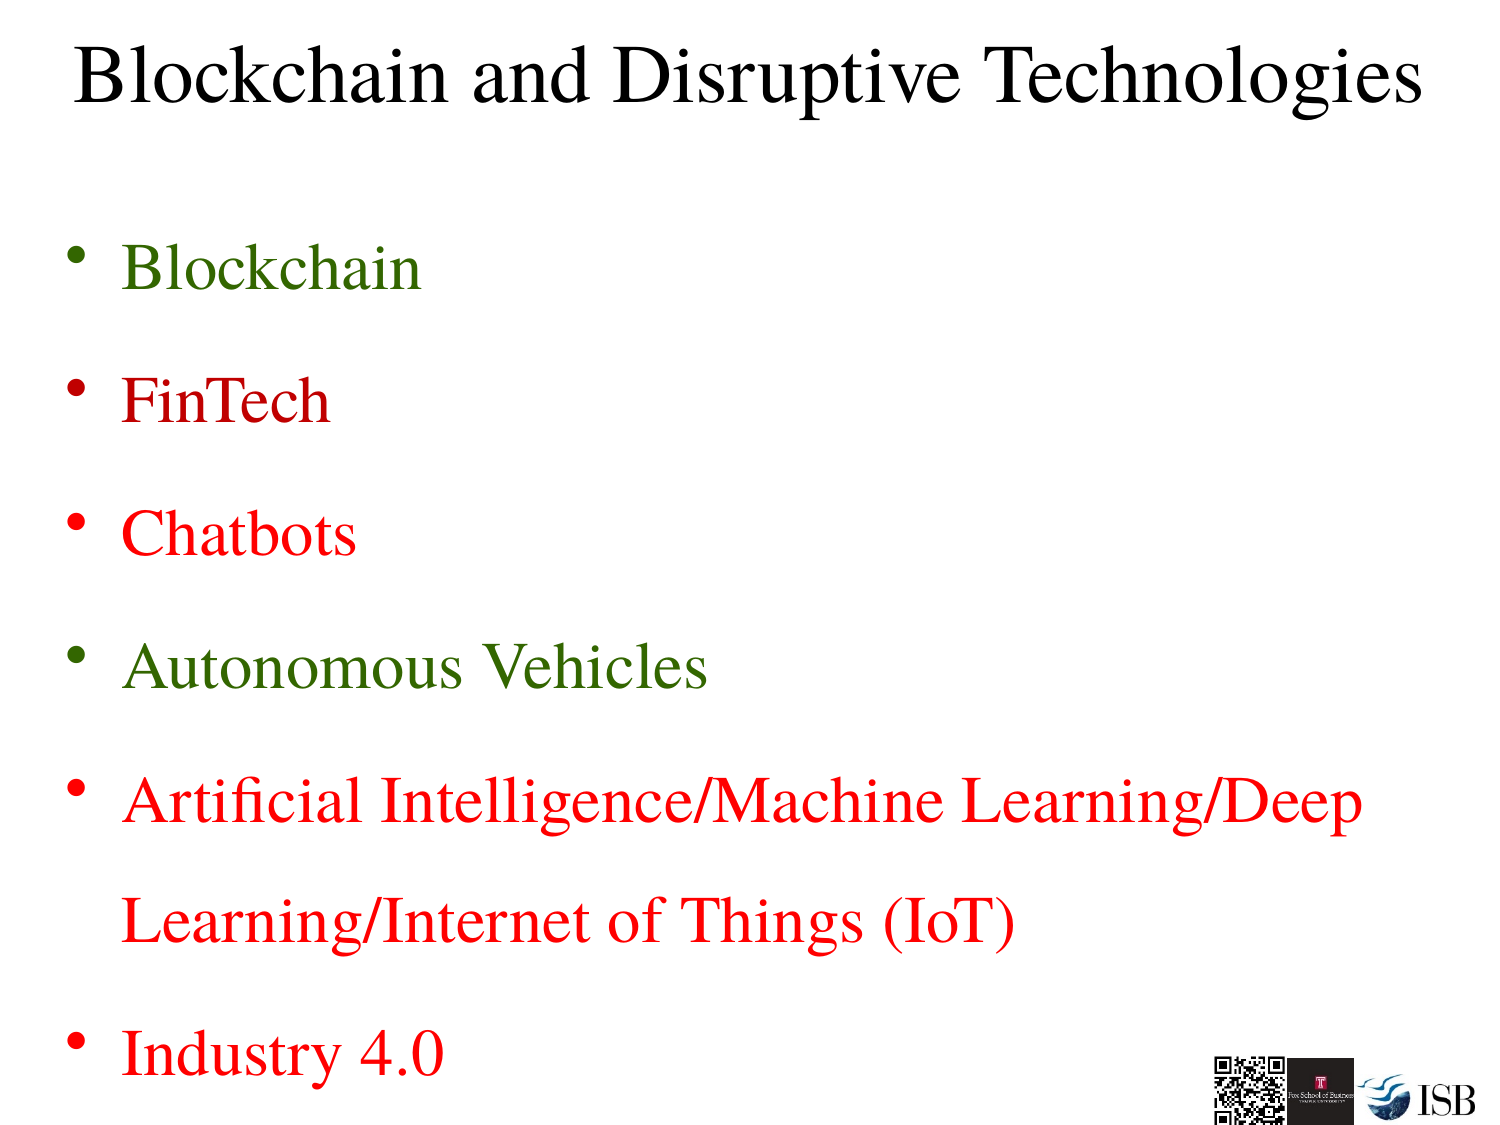

# Blockchain and Disruptive Technologies
Blockchain
FinTech
Chatbots
Autonomous Vehicles
Artificial Intelligence/Machine Learning/Deep Learning/Internet of Things (IoT)
Industry 4.0